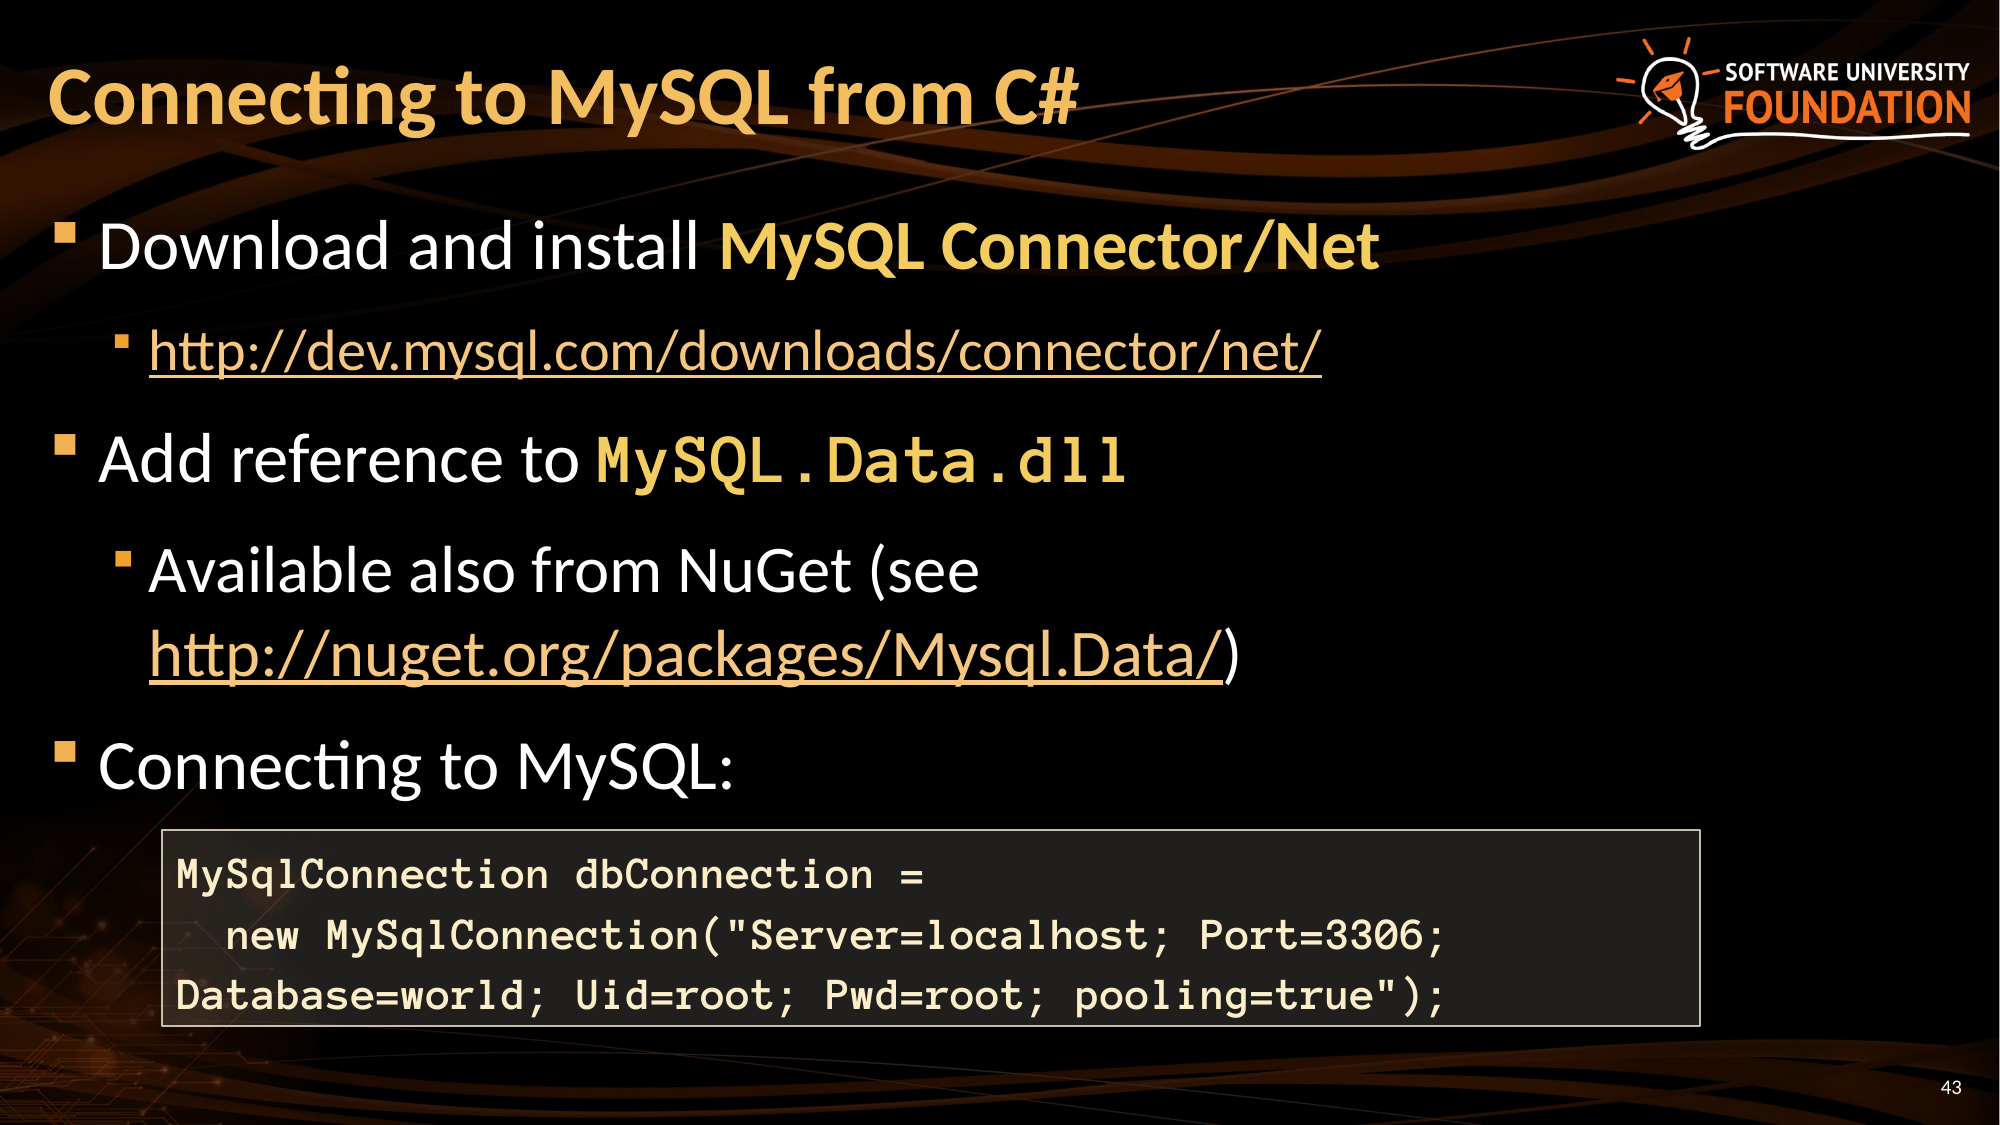

# Connecting to MySQL from C#
Download and install MySQL Connector/Net
http://dev.mysql.com/downloads/connector/net/
Add reference to MySQL.Data.dll
Available also from NuGet (see http://nuget.org/packages/Mysql.Data/)
Connecting to MySQL:
MySqlConnection dbConnection =
  new MySqlConnection("Server=localhost; Port=3306; Database=world; Uid=root; Pwd=root; pooling=true");
43